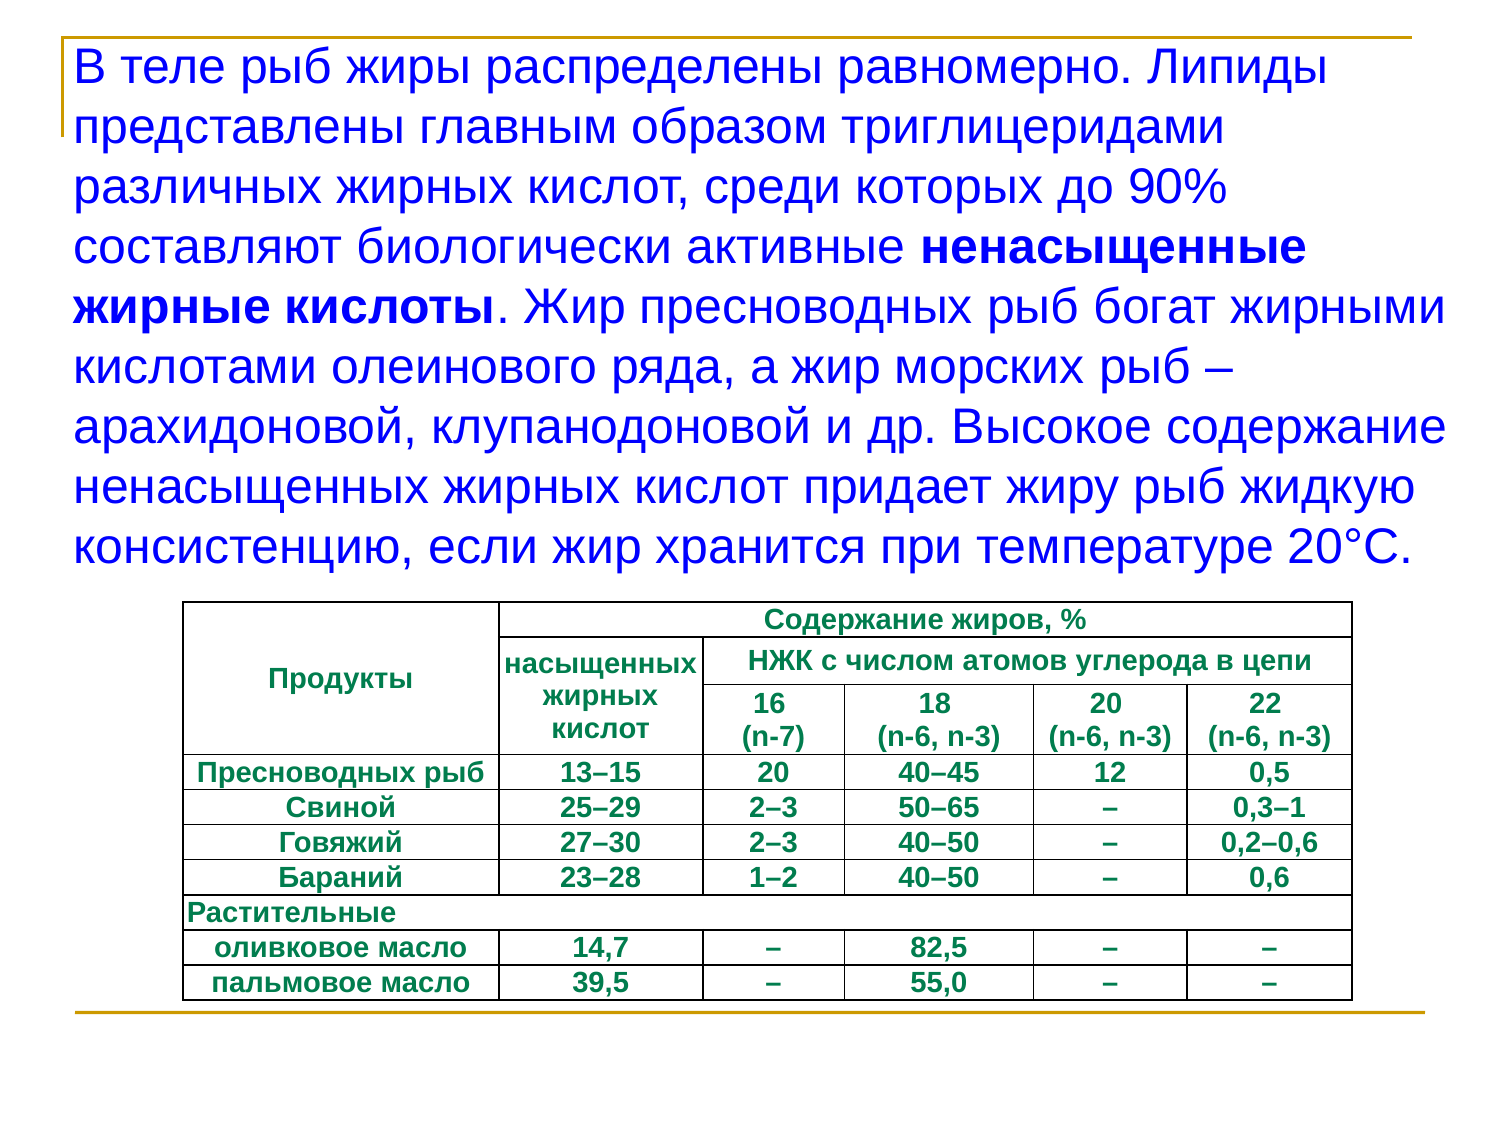

В теле рыб жиры распределены равномерно. Липиды представлены главным образом триглицеридами различных жирных кислот, среди которых до 90% составляют биологически активные ненасыщенные жирные кислоты. Жир пресноводных рыб богат жирными кислотами олеинового ряда, а жир морских рыб – арахидоновой, клупанодоновой и др. Высокое содержание ненасыщенных жирных кислот придает жиру рыб жидкую консистенцию, если жир хранится при температуре 20°С.
| Продукты | Содержание жиров, % |  |  |  |  |
| --- | --- | --- | --- | --- | --- |
|  | насыщенных жирных кислот | НЖК с числом атомов углерода в цепи |  |  |  |
|  |  | 16 (n-7) | 18 (n-6, n-3) | 20 (n-6, n-3) | 22 (n-6, n-3) |
| Пресноводных рыб | 13–15 | 20 | 40–45 | 12 | 0,5 |
| Свиной | 25–29 | 2–3 | 50–65 | – | 0,3–1 |
| Говяжий | 27–30 | 2–3 | 40–50 | – | 0,2–0,6 |
| Бараний | 23–28 | 1–2 | 40–50 | – | 0,6 |
| Растительные |  |  |  |  |  |
| оливковое масло | 14,7 | – | 82,5 | – | – |
| пальмовое масло | 39,5 | – | 55,0 | – | – |